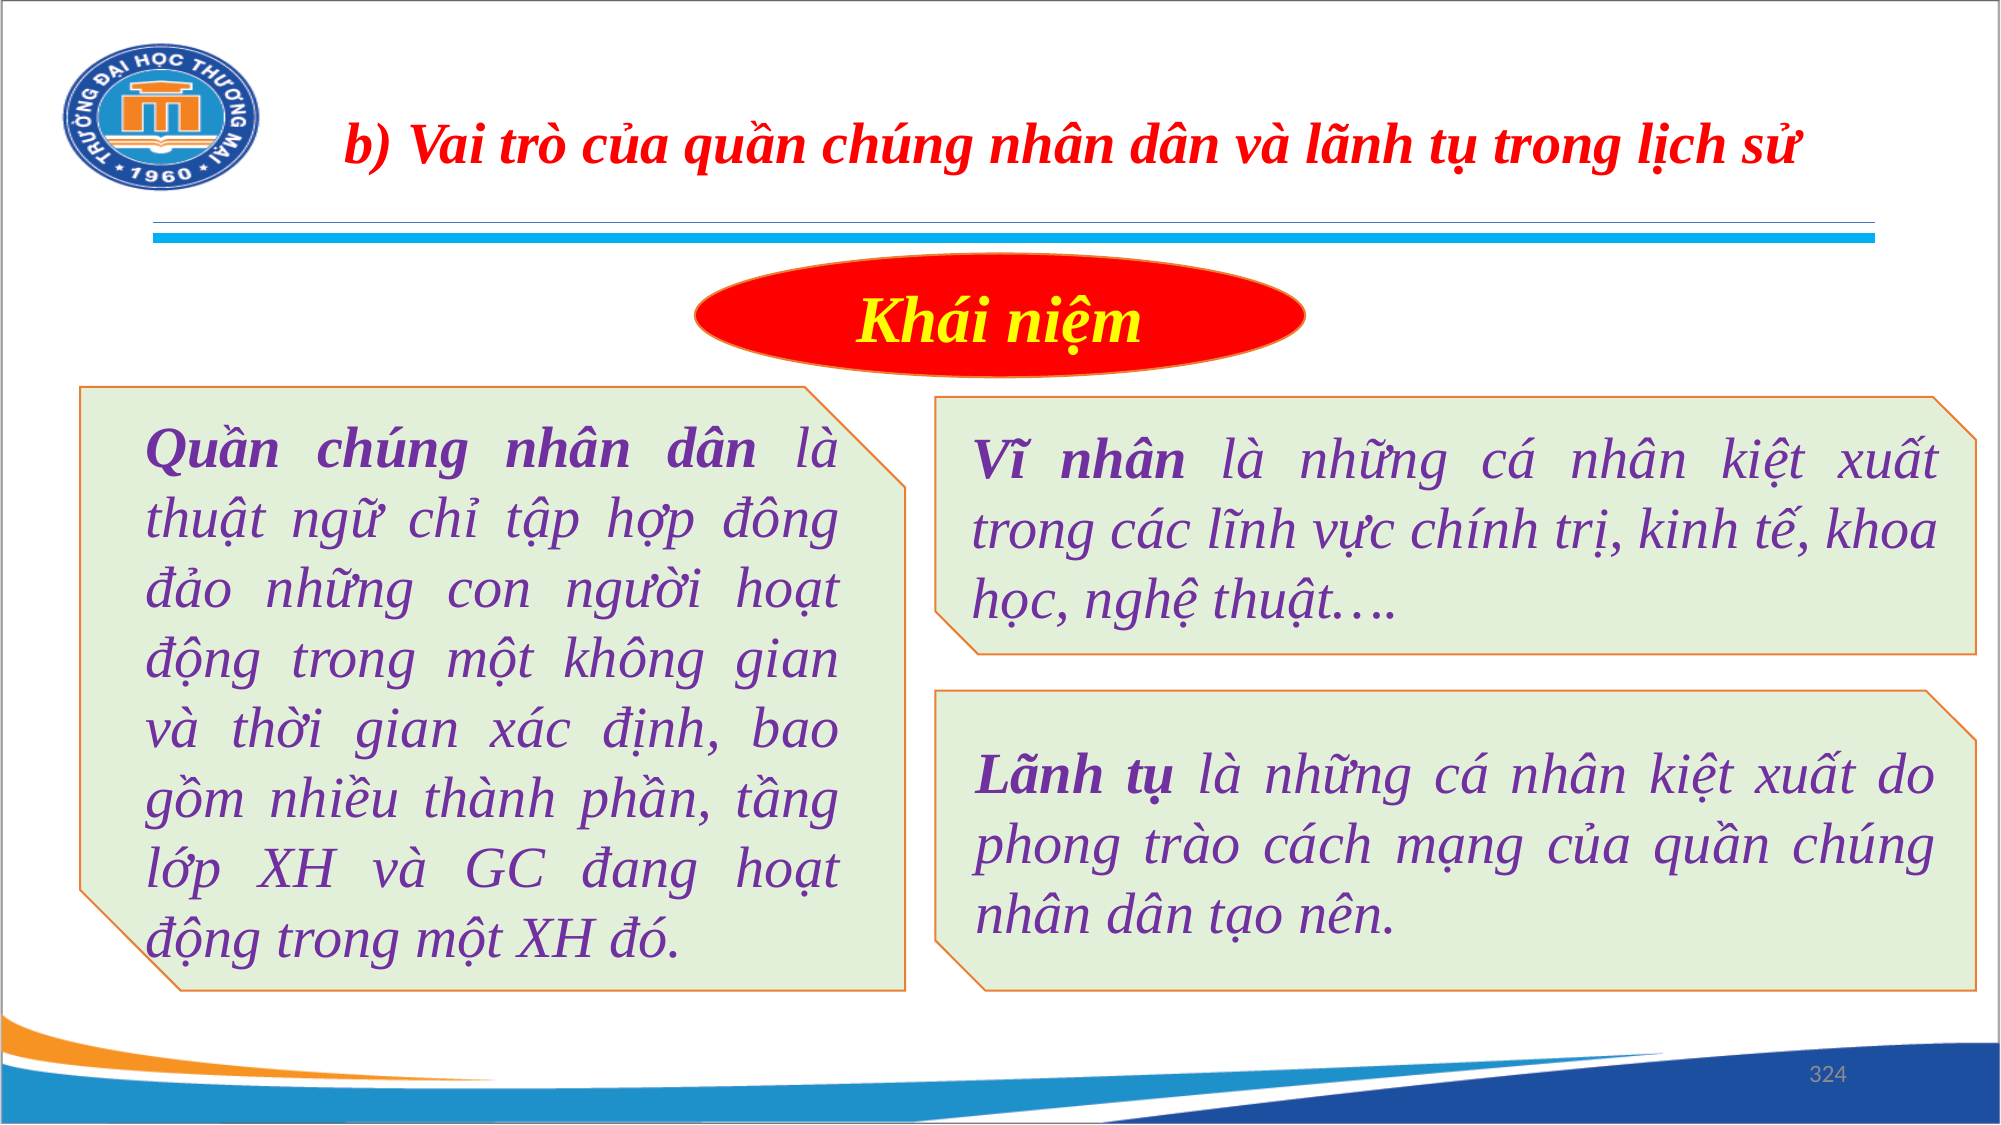

b) Vai trò của quần chúng nhân dân và lãnh tụ trong lịch sử
Khái niệm
Quần chúng nhân dân là thuật ngữ chỉ tập hợp đông đảo những con người hoạt động trong một không gian và thời gian xác định, bao gồm nhiều thành phần, tầng lớp XH và GC đang hoạt động trong một XH đó.
Vĩ nhân là những cá nhân kiệt xuất trong các lĩnh vực chính trị, kinh tế, khoa học, nghệ thuật….
Lãnh tụ là những cá nhân kiệt xuất do phong trào cách mạng của quần chúng nhân dân tạo nên.
324